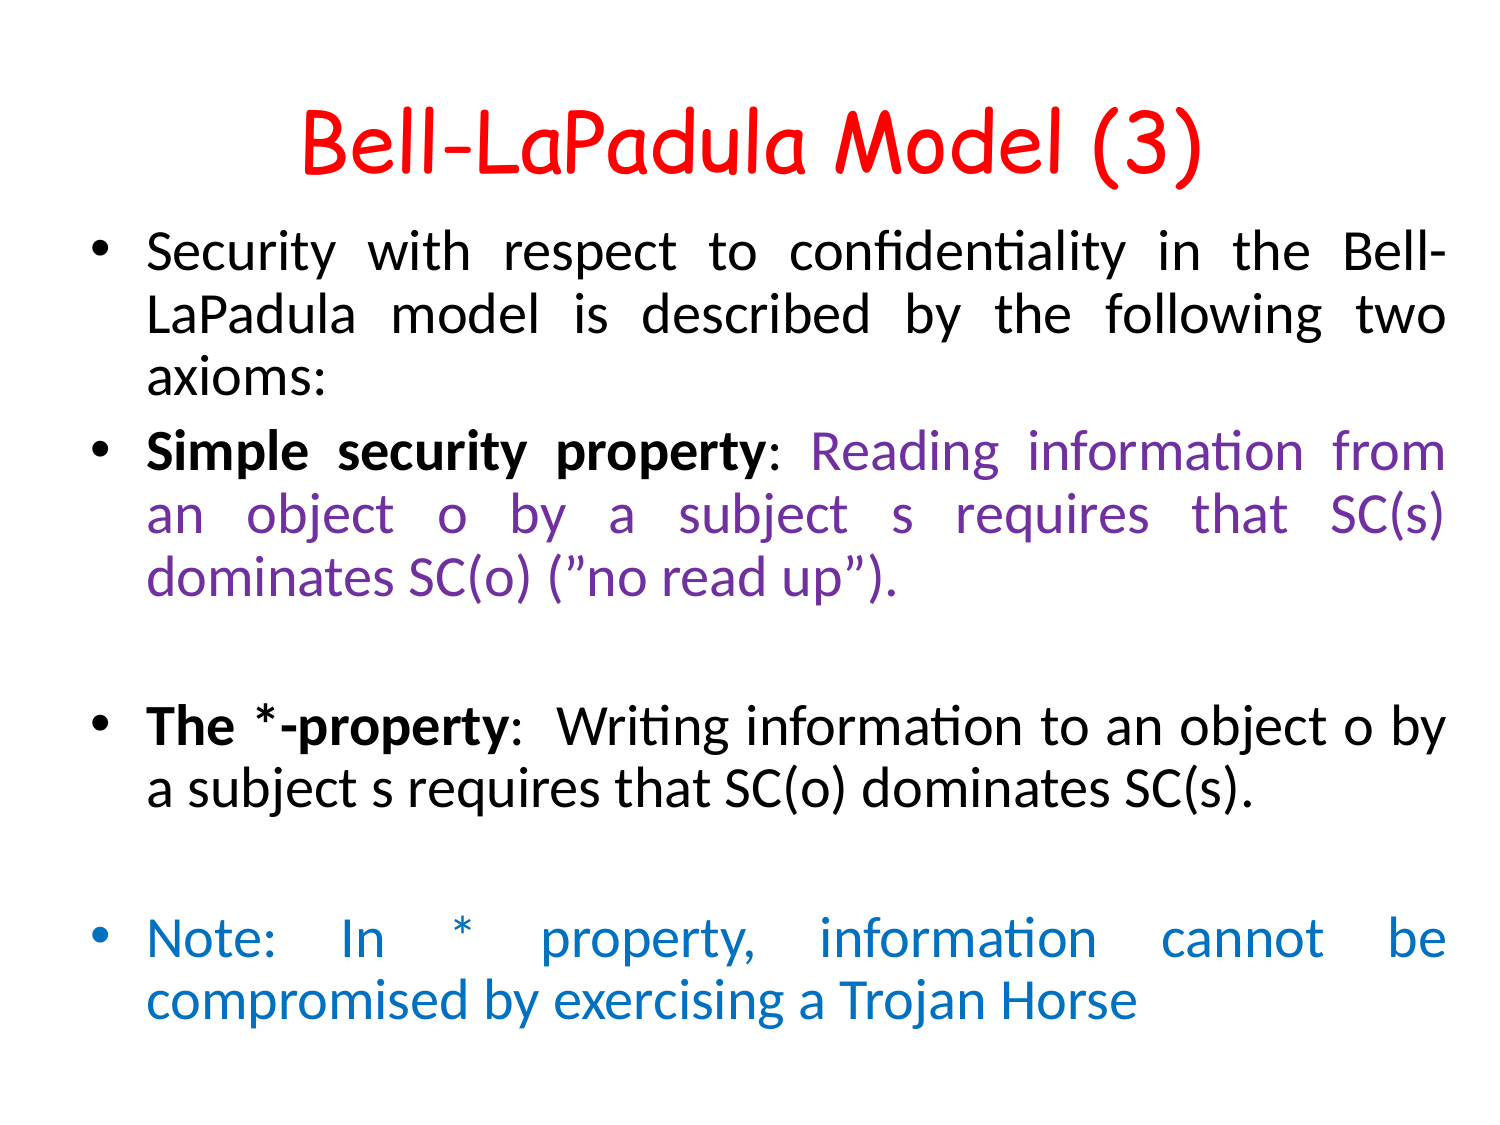

# Bell-LaPadula Model (3)
Security with respect to confidentiality in the Bell-LaPadula model is described by the following two axioms:
Simple security property: Reading information from an object o by a subject s requires that SC(s) dominates SC(o) (”no read up”).

The *-property:  Writing information to an object o by a subject s requires that SC(o) dominates SC(s).

Note: In * property, information cannot be compromised by exercising a Trojan Horse